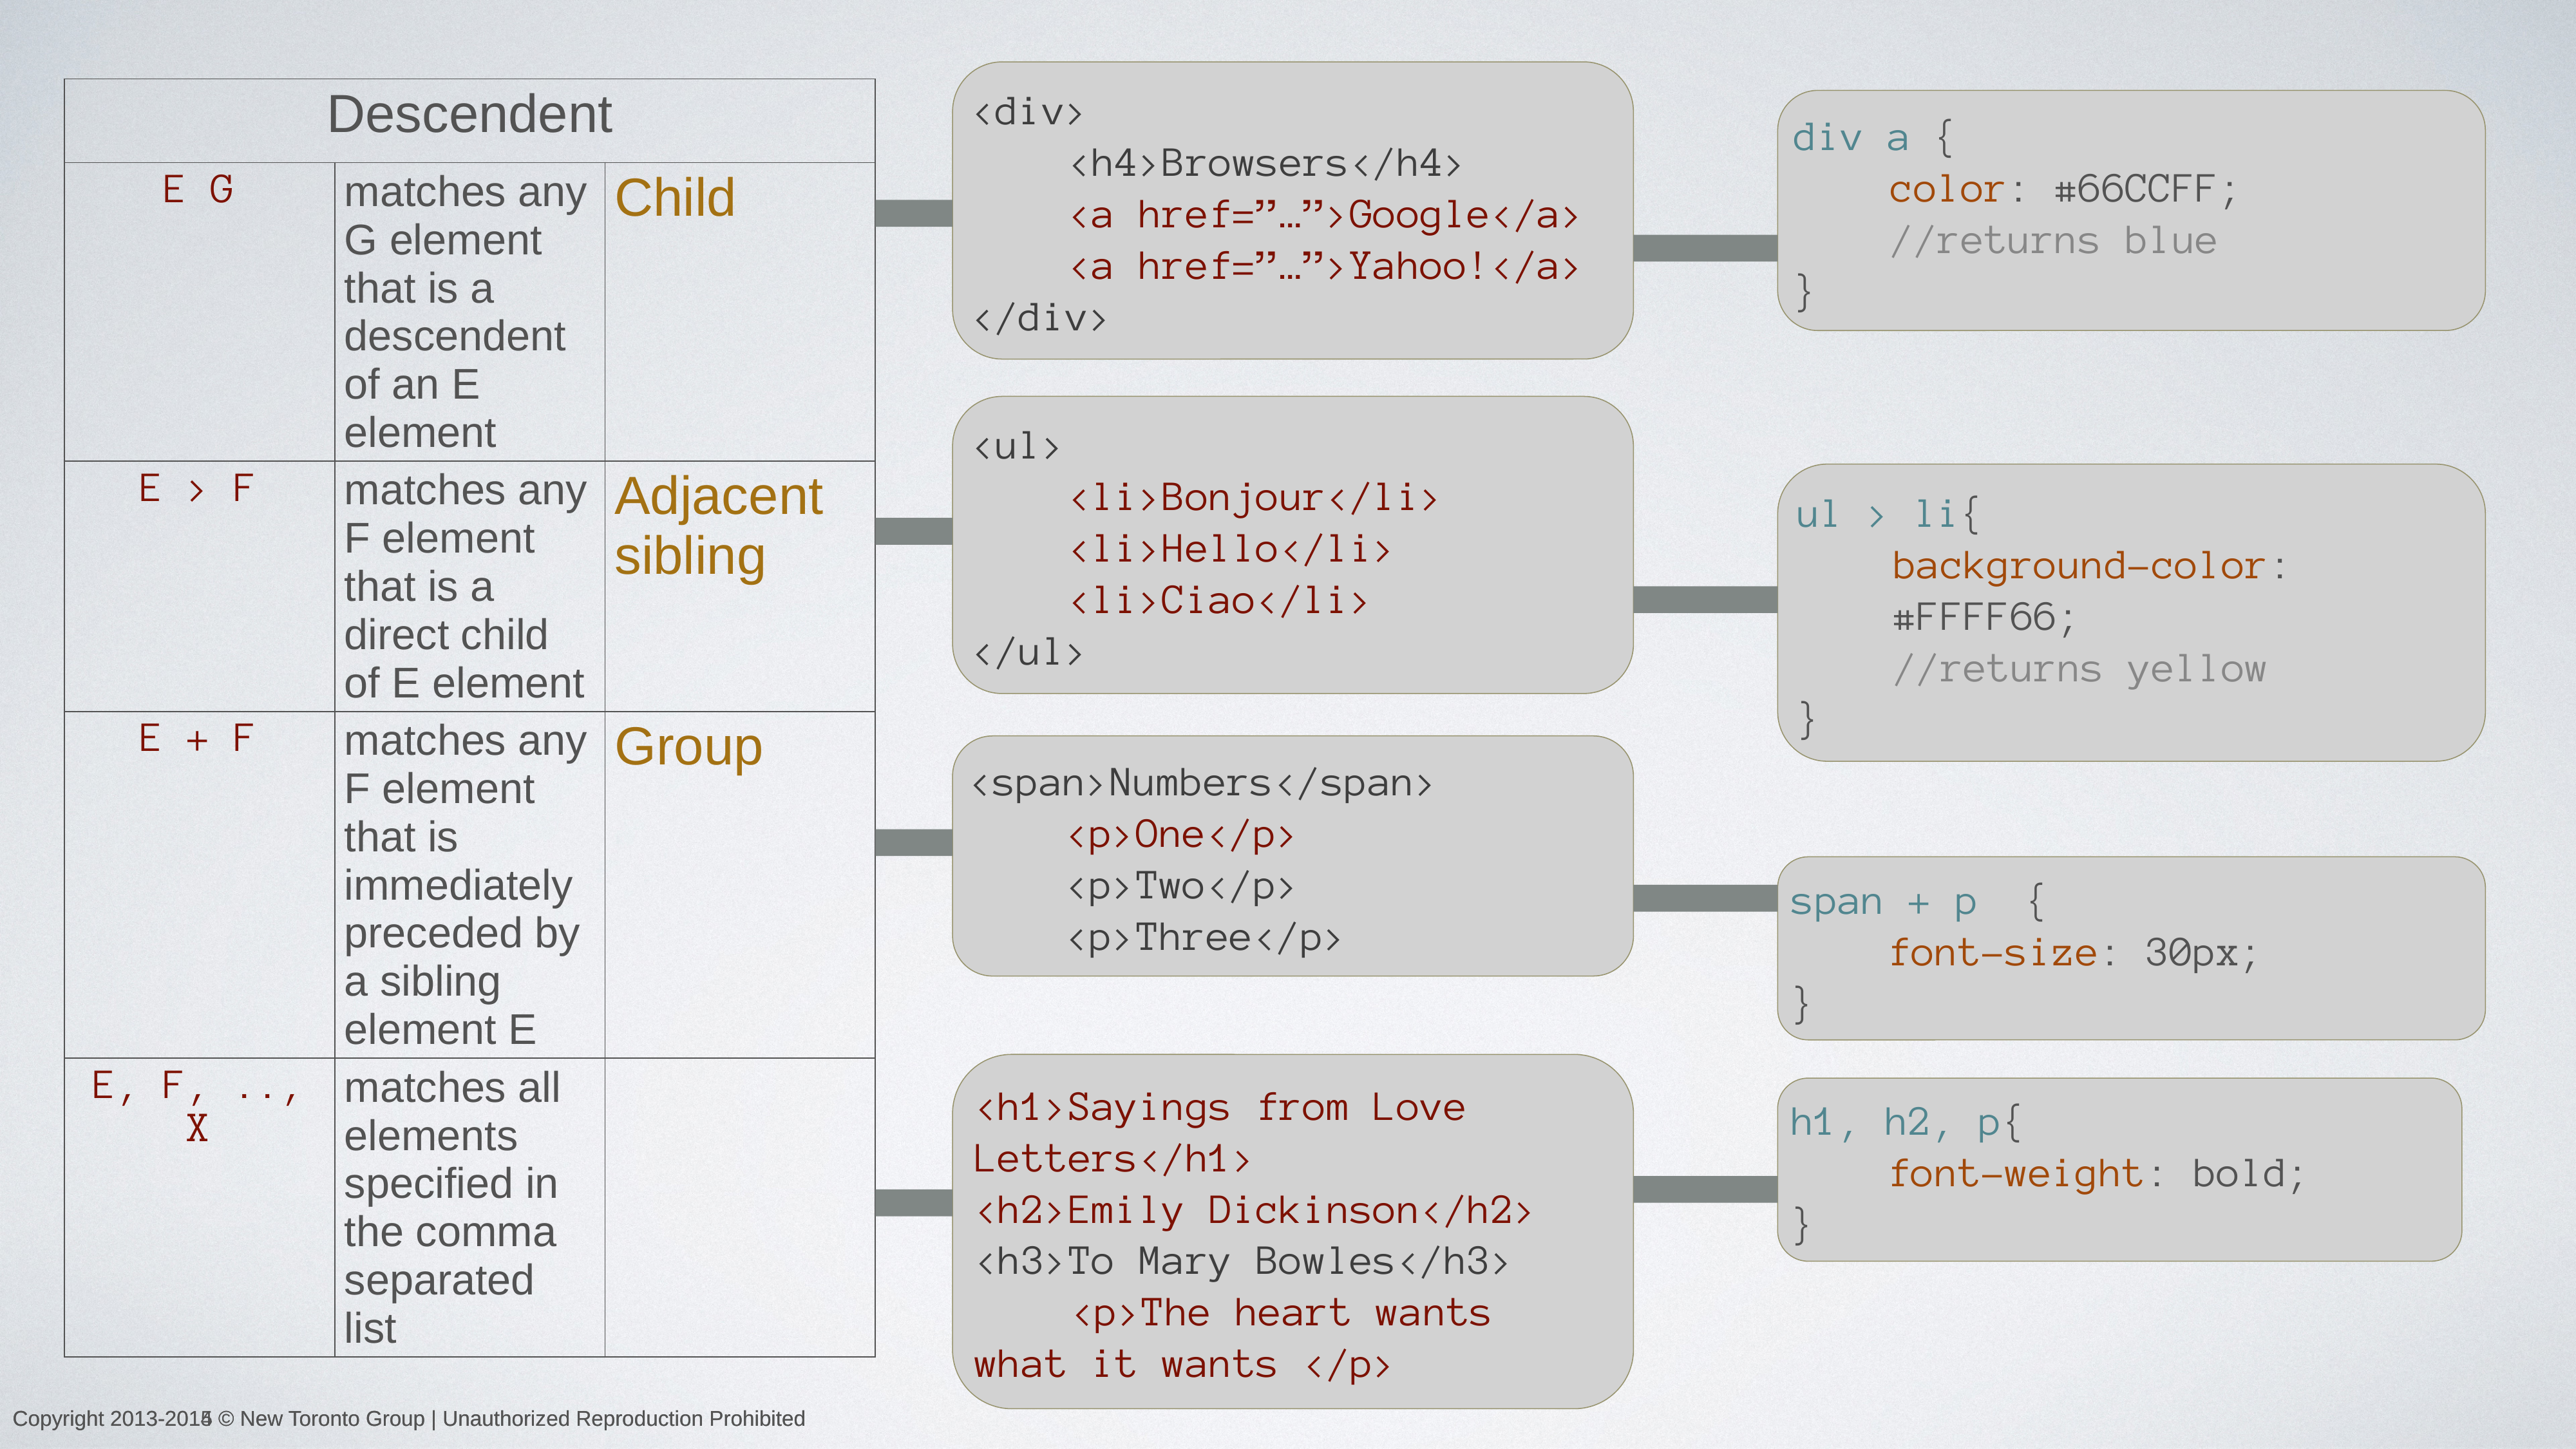

<div>
	<h4>Browsers</h4>
	<a href=”…”>Google</a>
	<a href=”…”>Yahoo!</a>
</div>
| Descendent |  |  |
| --- | --- | --- |
| E G | matches any G element that is a descendent of an E element | Child |
| E > F | matches any F element that is a direct child of E element | Adjacent sibling |
| E + F | matches any F element that is immediately preceded by a sibling element E | Group |
| E, F, .., X | matches all elements specified in the comma separated list |  |
div a {
	color: #66CCFF;
	//returns blue
}

<ul>
	<li>Bonjour</li>
	<li>Hello</li>
	<li>Ciao</li>
</ul>
ul > li{
	background-color:
	#FFFF66;
	//returns yellow
}

<span>Numbers</span>
	<p>One</p>
	<p>Two</p>
	<p>Three</p>

span + p  {
	font-size: 30px;
}

<h1>Sayings from Love Letters</h1>
<h2>Emily Dickinson</h2>
<h3>To Mary Bowles</h3>
	<p>The heart wants what it wants </p>
h1, h2, p{
	font-weight: bold;
}